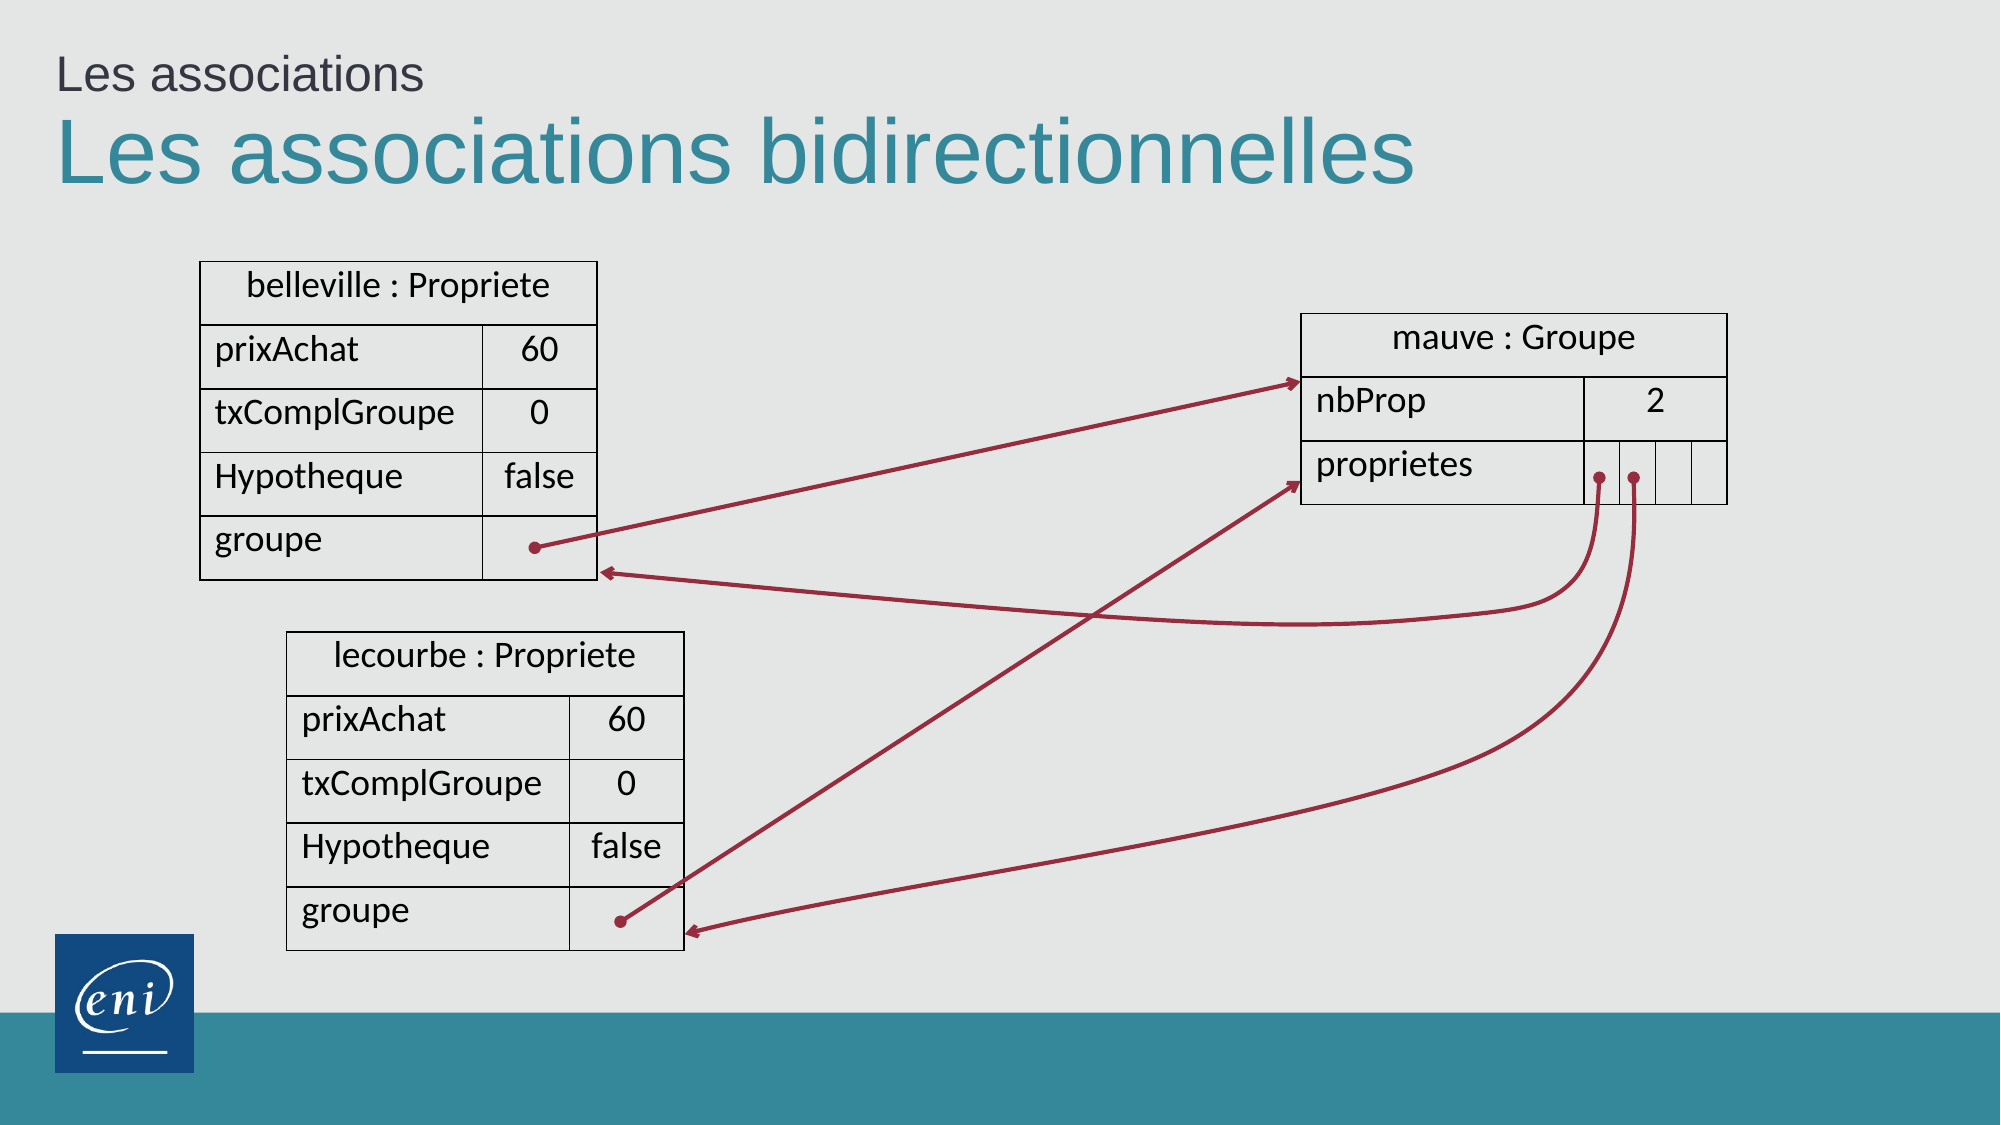

Les associations
# Les associations bidirectionnelles
| belleville : Propriete |  |
| --- | --- |
| prixAchat | 60 |
| txComplGroupe | 0 |
| Hypotheque | false |
| groupe |  |
| mauve : Groupe |  |  |  |  |
| --- | --- | --- | --- | --- |
| nbProp | 2 |  |  |  |
| proprietes |  |  |  |  |

| lecourbe : Propriete |  |
| --- | --- |
| prixAchat | 60 |
| txComplGroupe | 0 |
| Hypotheque | false |
| groupe |  |